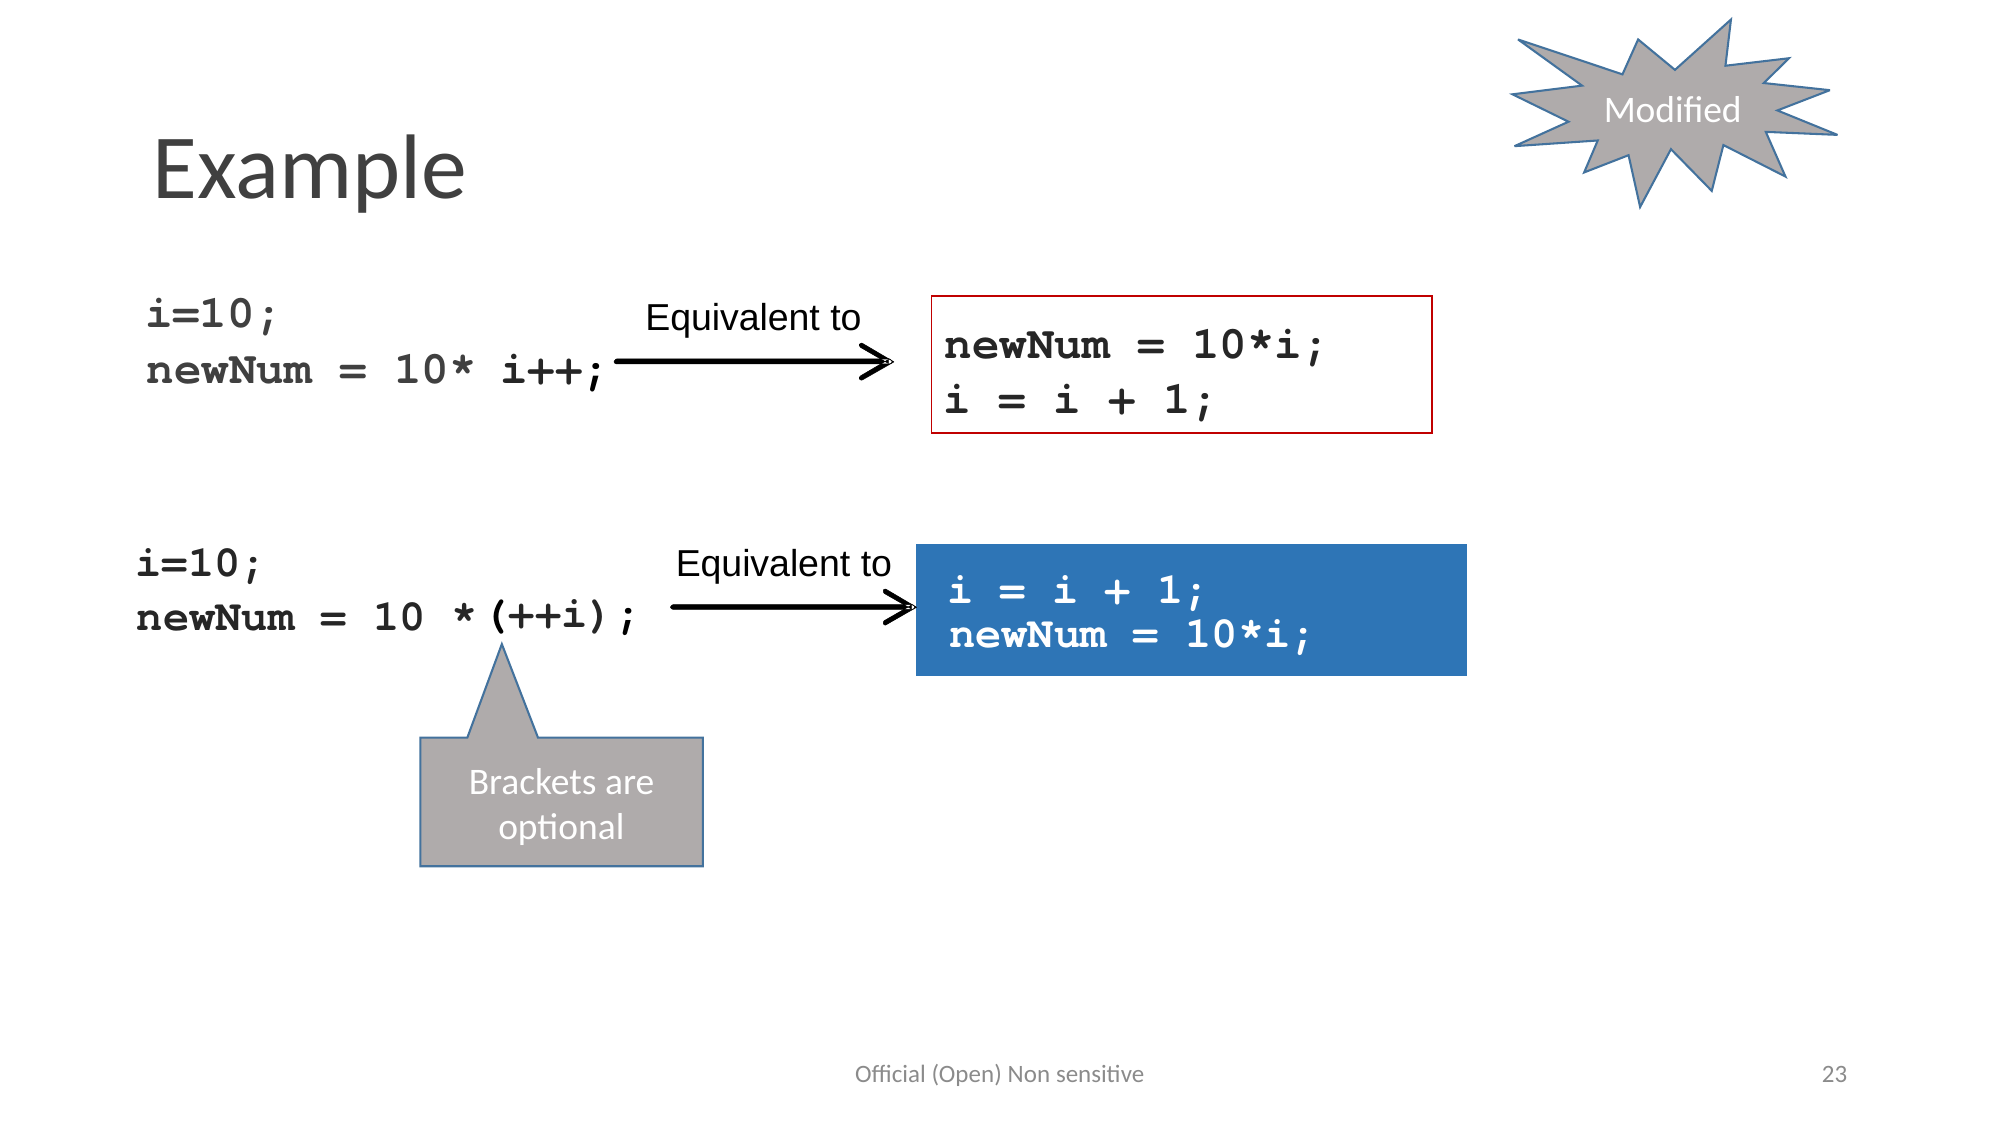

Modified
# Example
   i=10;

Equivalent to

newNum = 10*i;
   newNum = 10*
i++
;

i = i + 1;

   i=10;
Equivalent to

i = i + 1;

(
++i)
;

   newNum = 10 *

newNum = 10*i;
Brackets are optional
Official (Open) Non sensitive
23